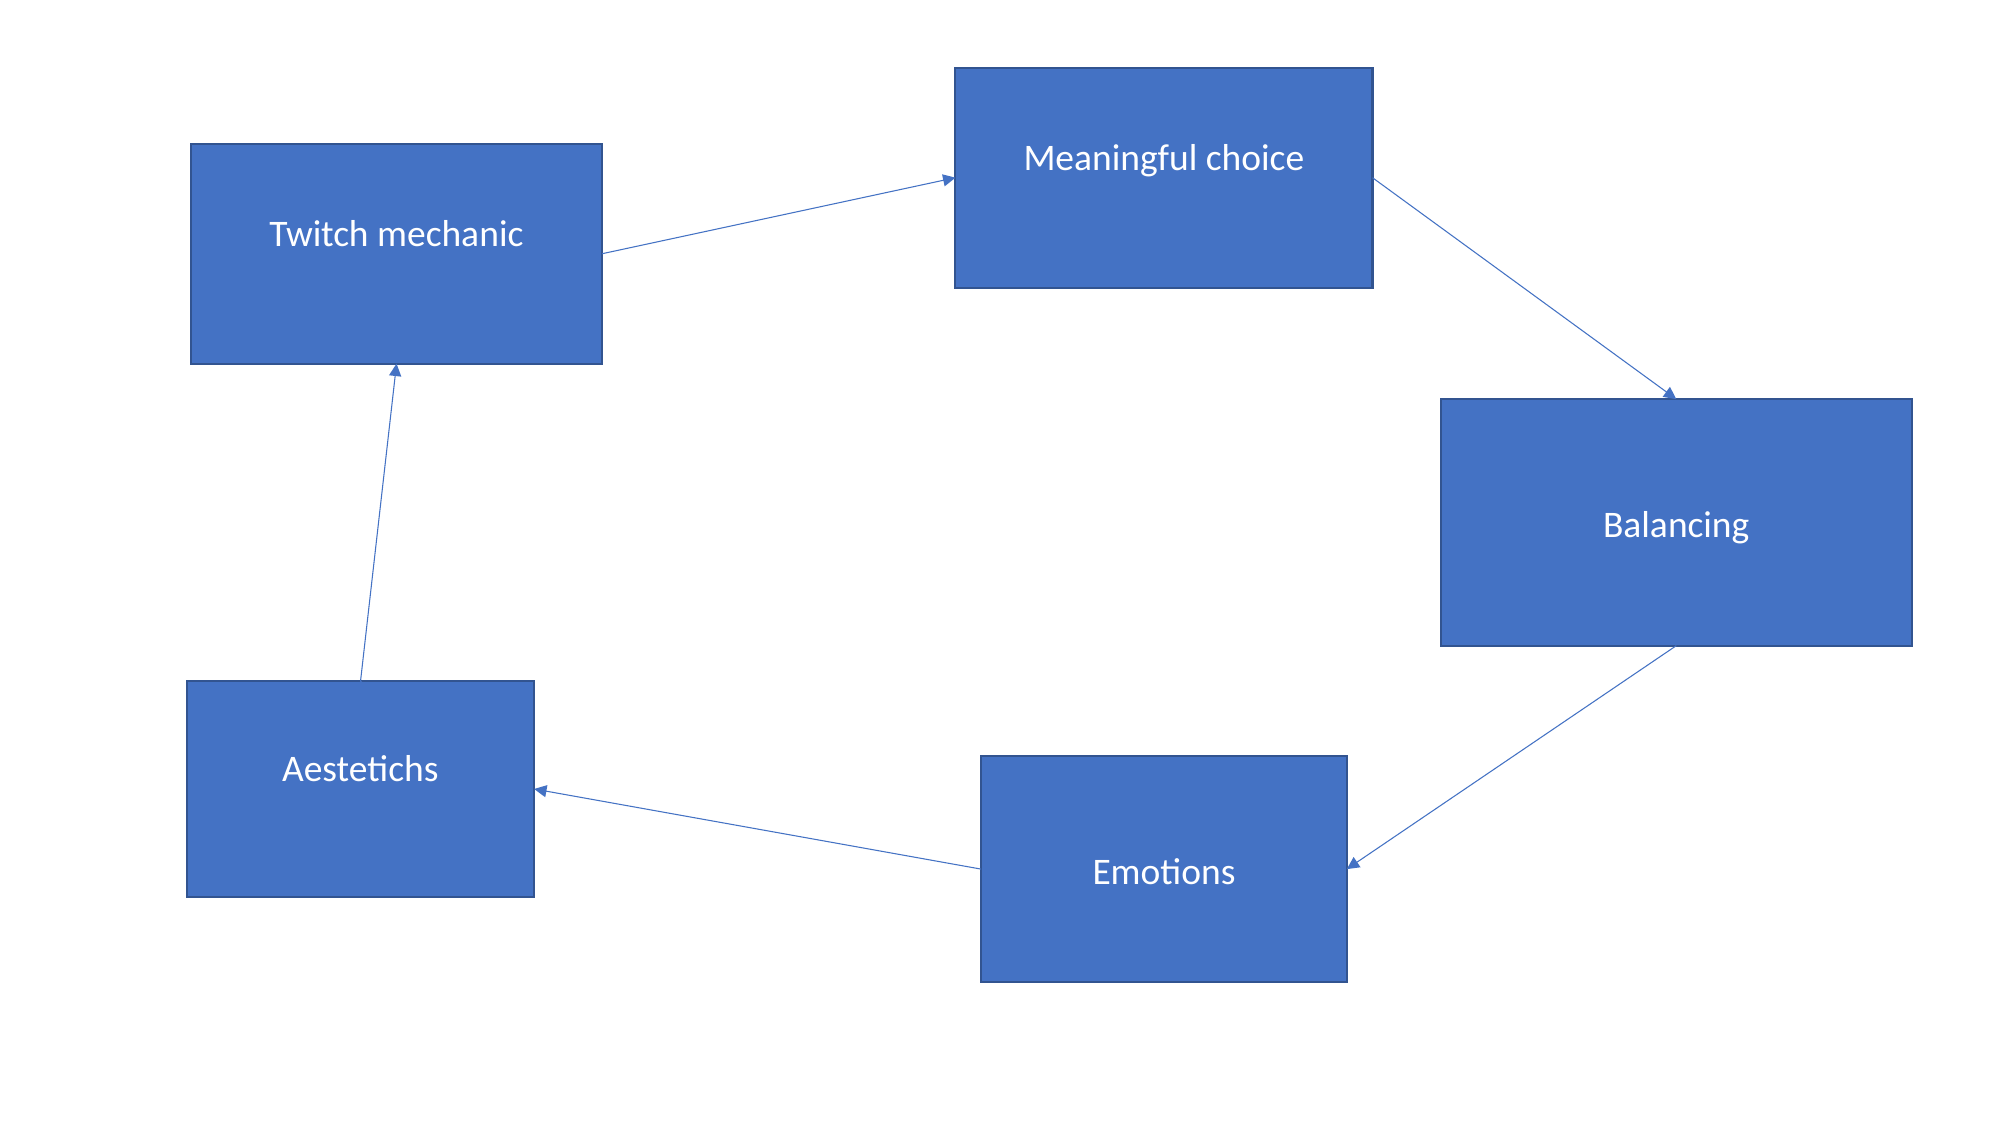

Meaningful choice

Twitch mechanic

Balancing
Aestetichs

Emotions